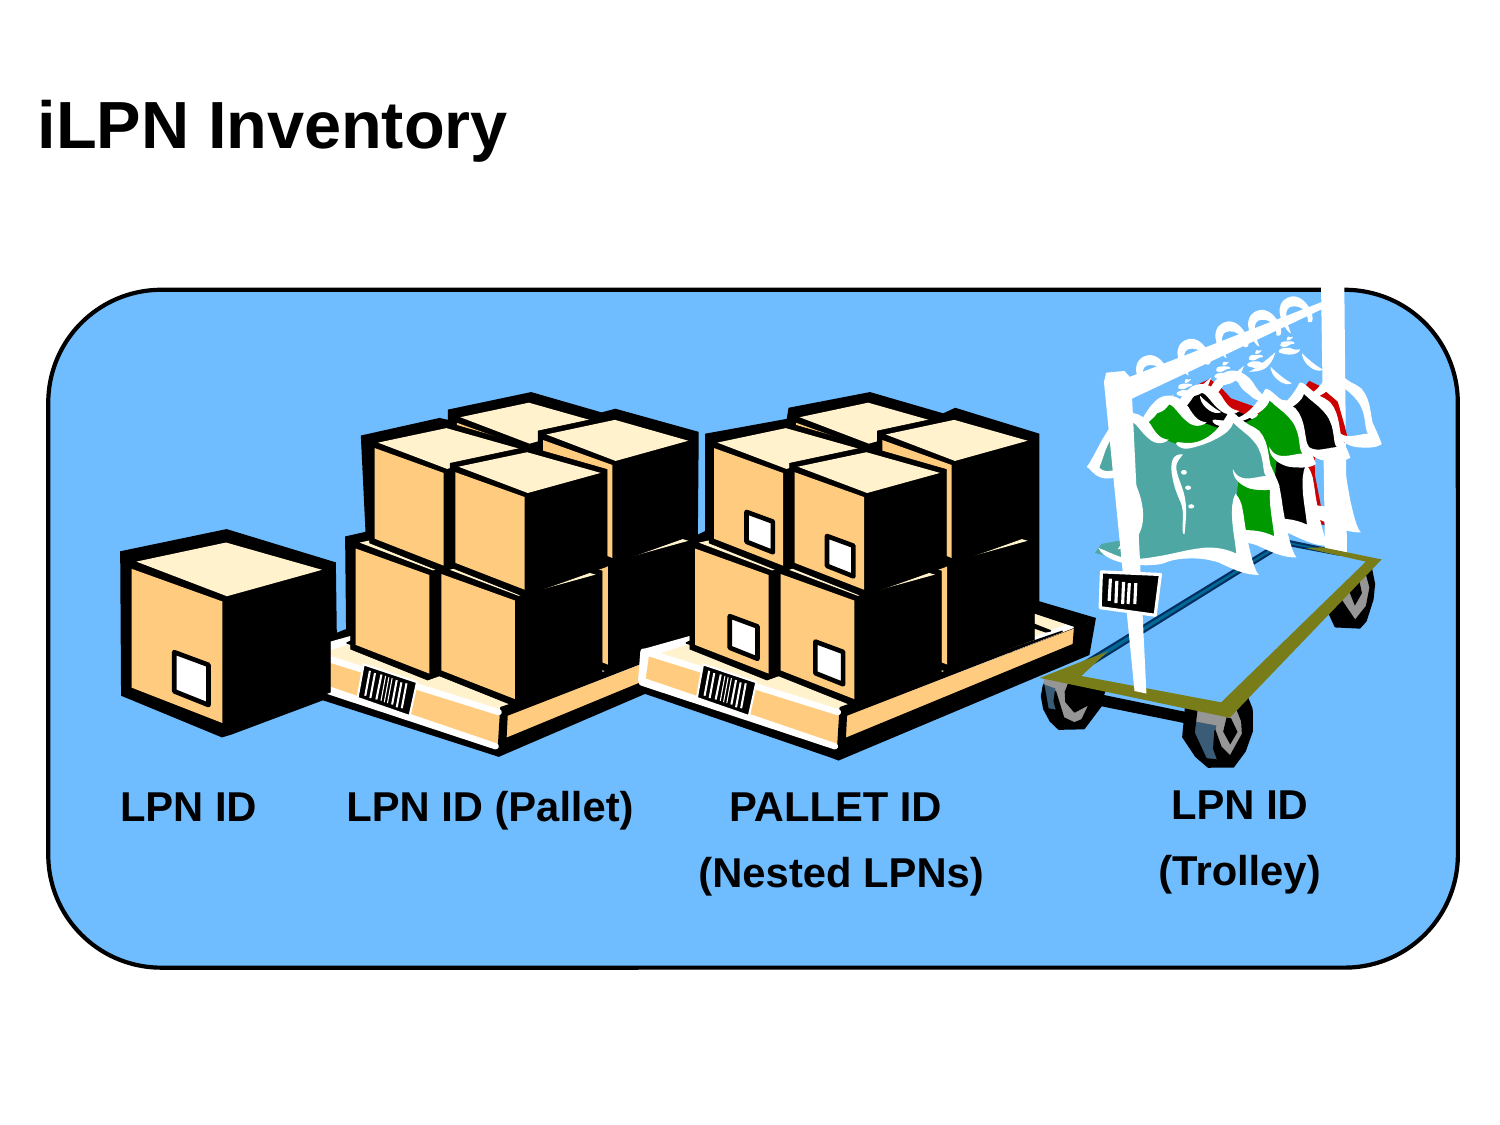

# iLPN Inventory

LPN ID
(Trolley)
LPN ID
LPN ID (Pallet)
PALLET ID
(Nested LPNs)